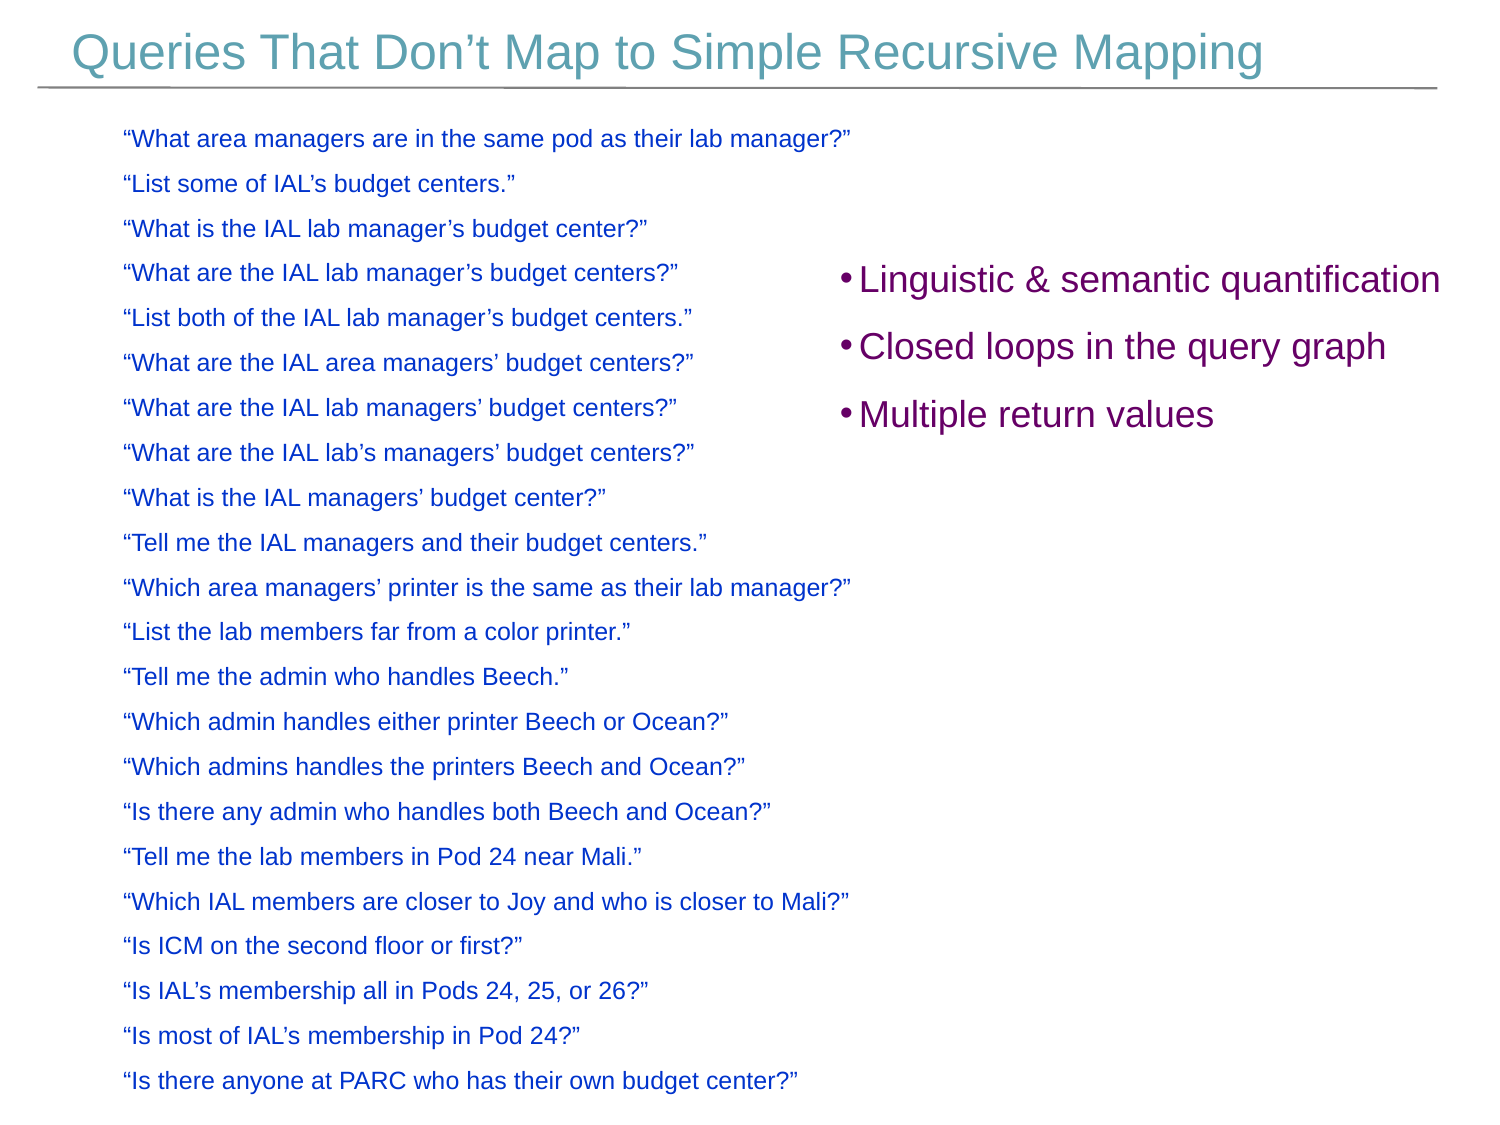

Queries That Don’t Map to Simple Recursive Mapping
“What area managers are in the same pod as their lab manager?”
“List some of IAL’s budget centers.”
“What is the IAL lab manager’s budget center?”
“What are the IAL lab manager’s budget centers?”
“List both of the IAL lab manager’s budget centers.”
“What are the IAL area managers’ budget centers?”
“What are the IAL lab managers’ budget centers?”
“What are the IAL lab’s managers’ budget centers?”
“What is the IAL managers’ budget center?”
“Tell me the IAL managers and their budget centers.”
“Which area managers’ printer is the same as their lab manager?”
“List the lab members far from a color printer.”
“Tell me the admin who handles Beech.”
“Which admin handles either printer Beech or Ocean?”
“Which admins handles the printers Beech and Ocean?”
“Is there any admin who handles both Beech and Ocean?”
“Tell me the lab members in Pod 24 near Mali.”
“Which IAL members are closer to Joy and who is closer to Mali?”
“Is ICM on the second floor or first?”
“Is IAL’s membership all in Pods 24, 25, or 26?”
“Is most of IAL’s membership in Pod 24?”
“Is there anyone at PARC who has their own budget center?”
Linguistic & semantic quantification
Closed loops in the query graph
Multiple return values